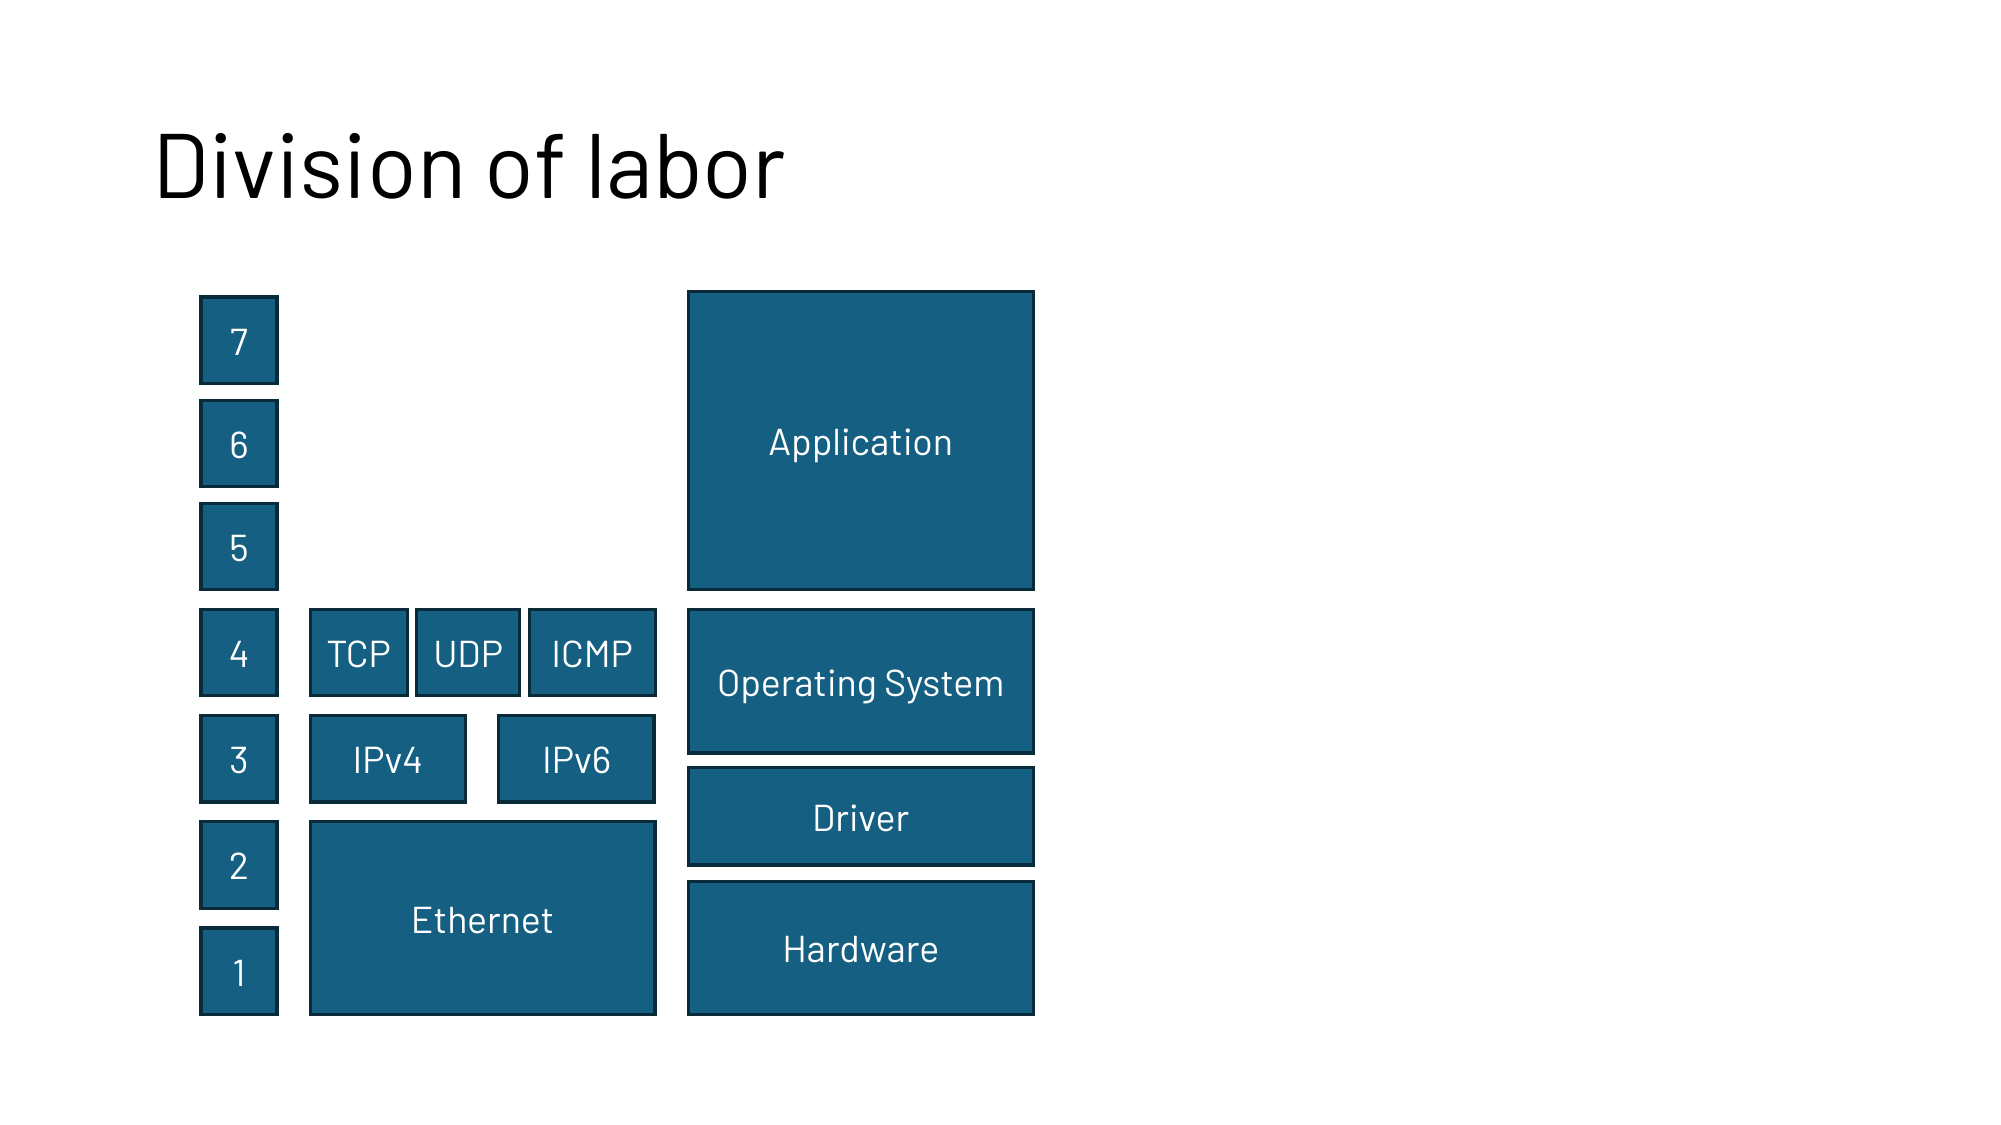

# Division of labor
Application
7
6
5
4
TCP
UDP
ICMP
Operating System
3
IPv4
IPv6
Driver
2
Ethernet
Hardware
1